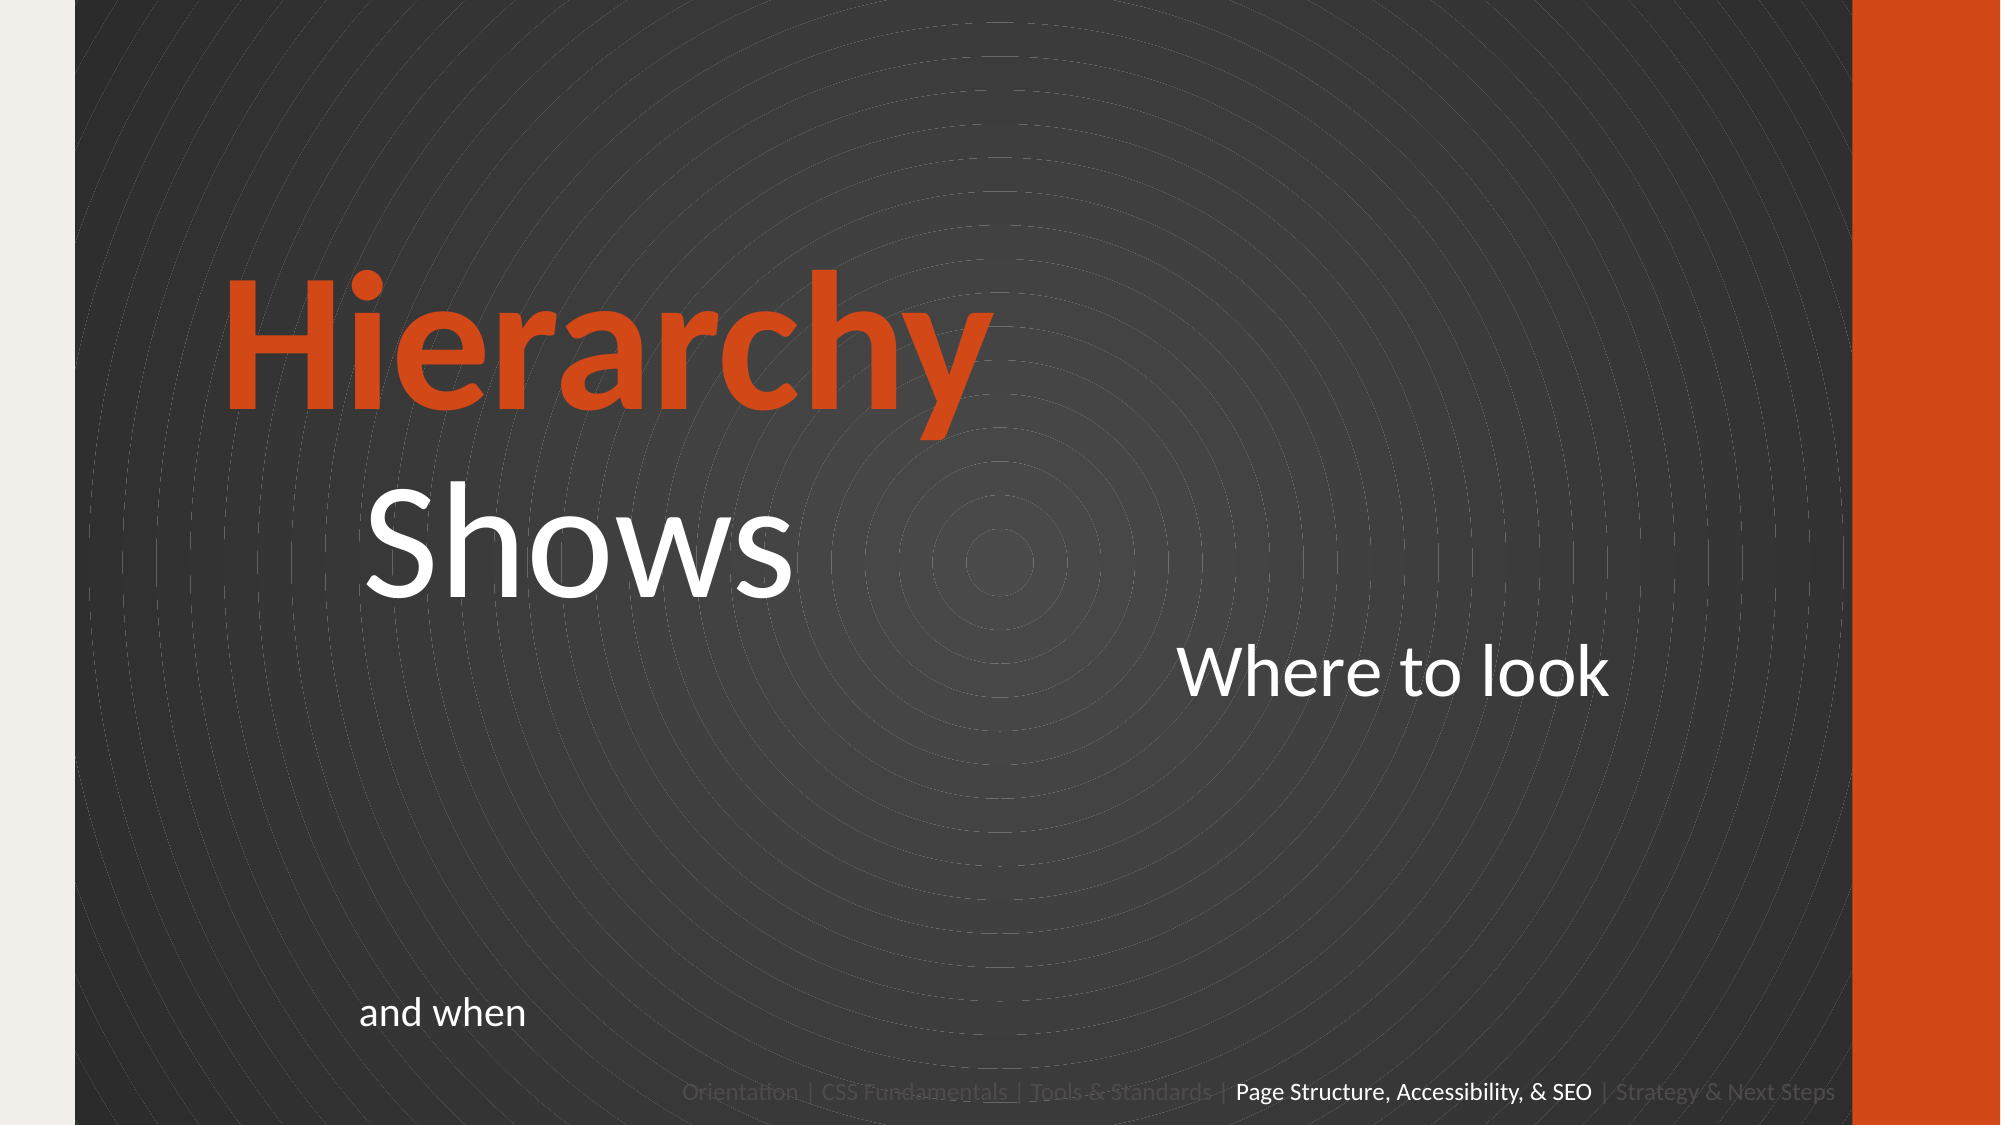

# Hierarchy
Shows
Where to look
and when

Orientation | CSS Fundamentals | Tools & Standards | Page Structure, Accessibility, & SEO | Strategy & Next Steps